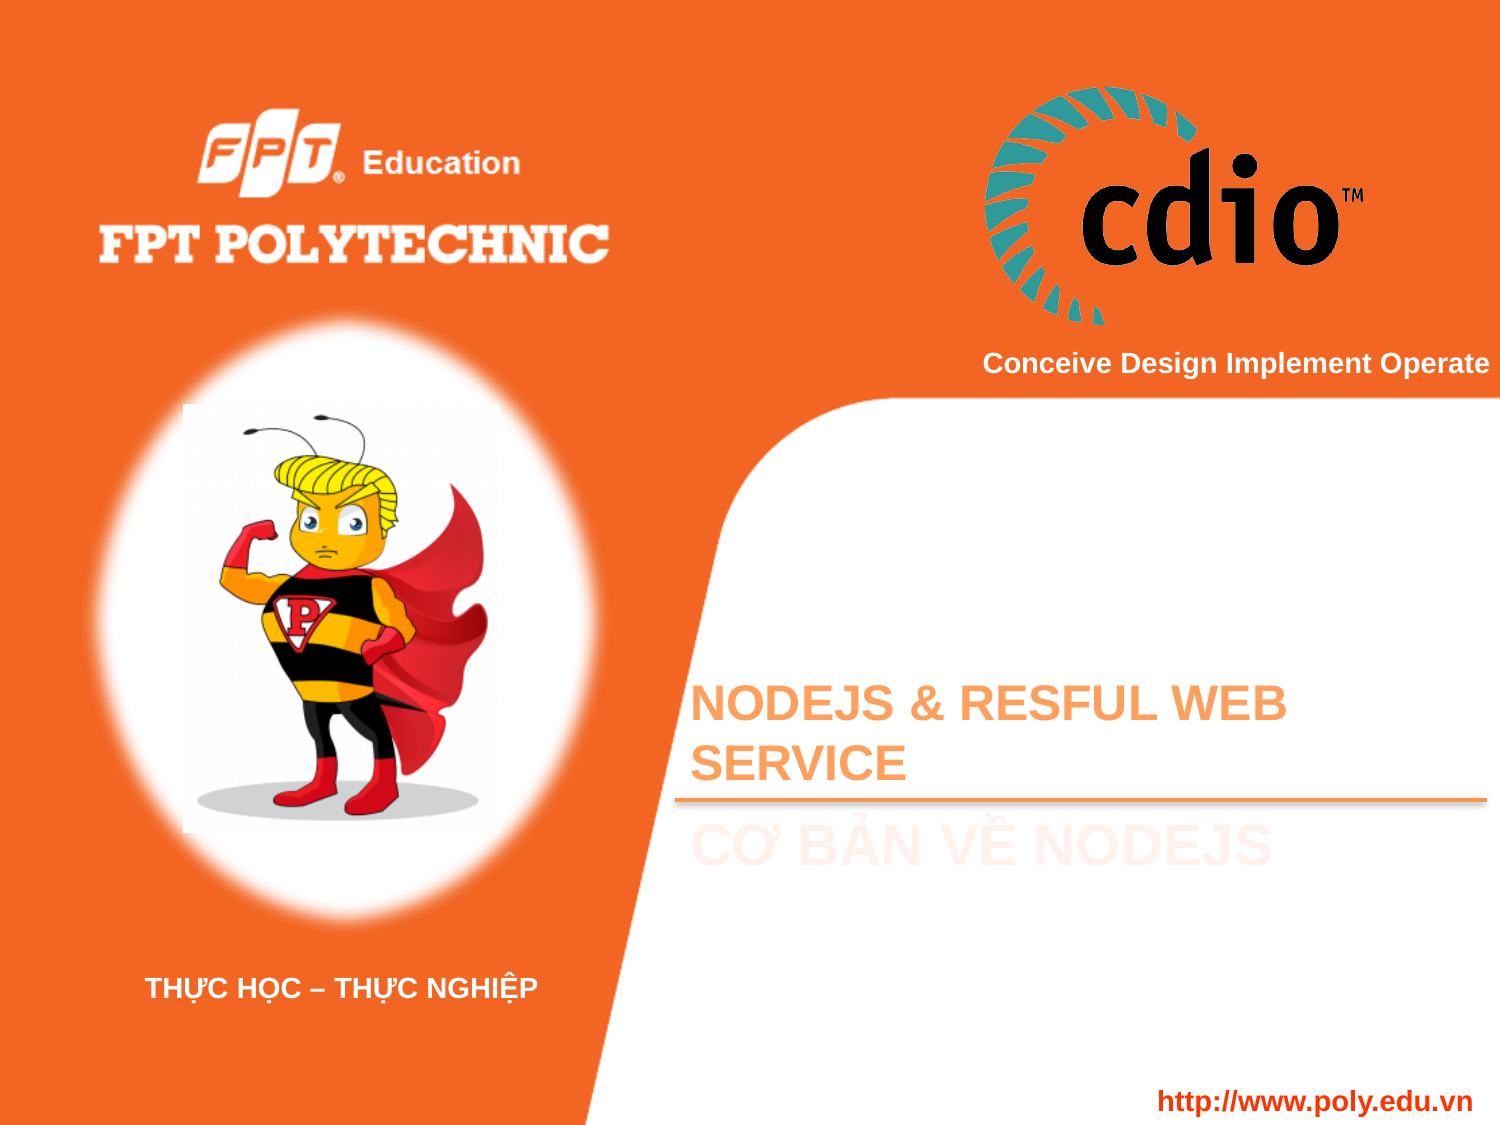

# NodeJs & resful web service
Cơ bản về nodejs